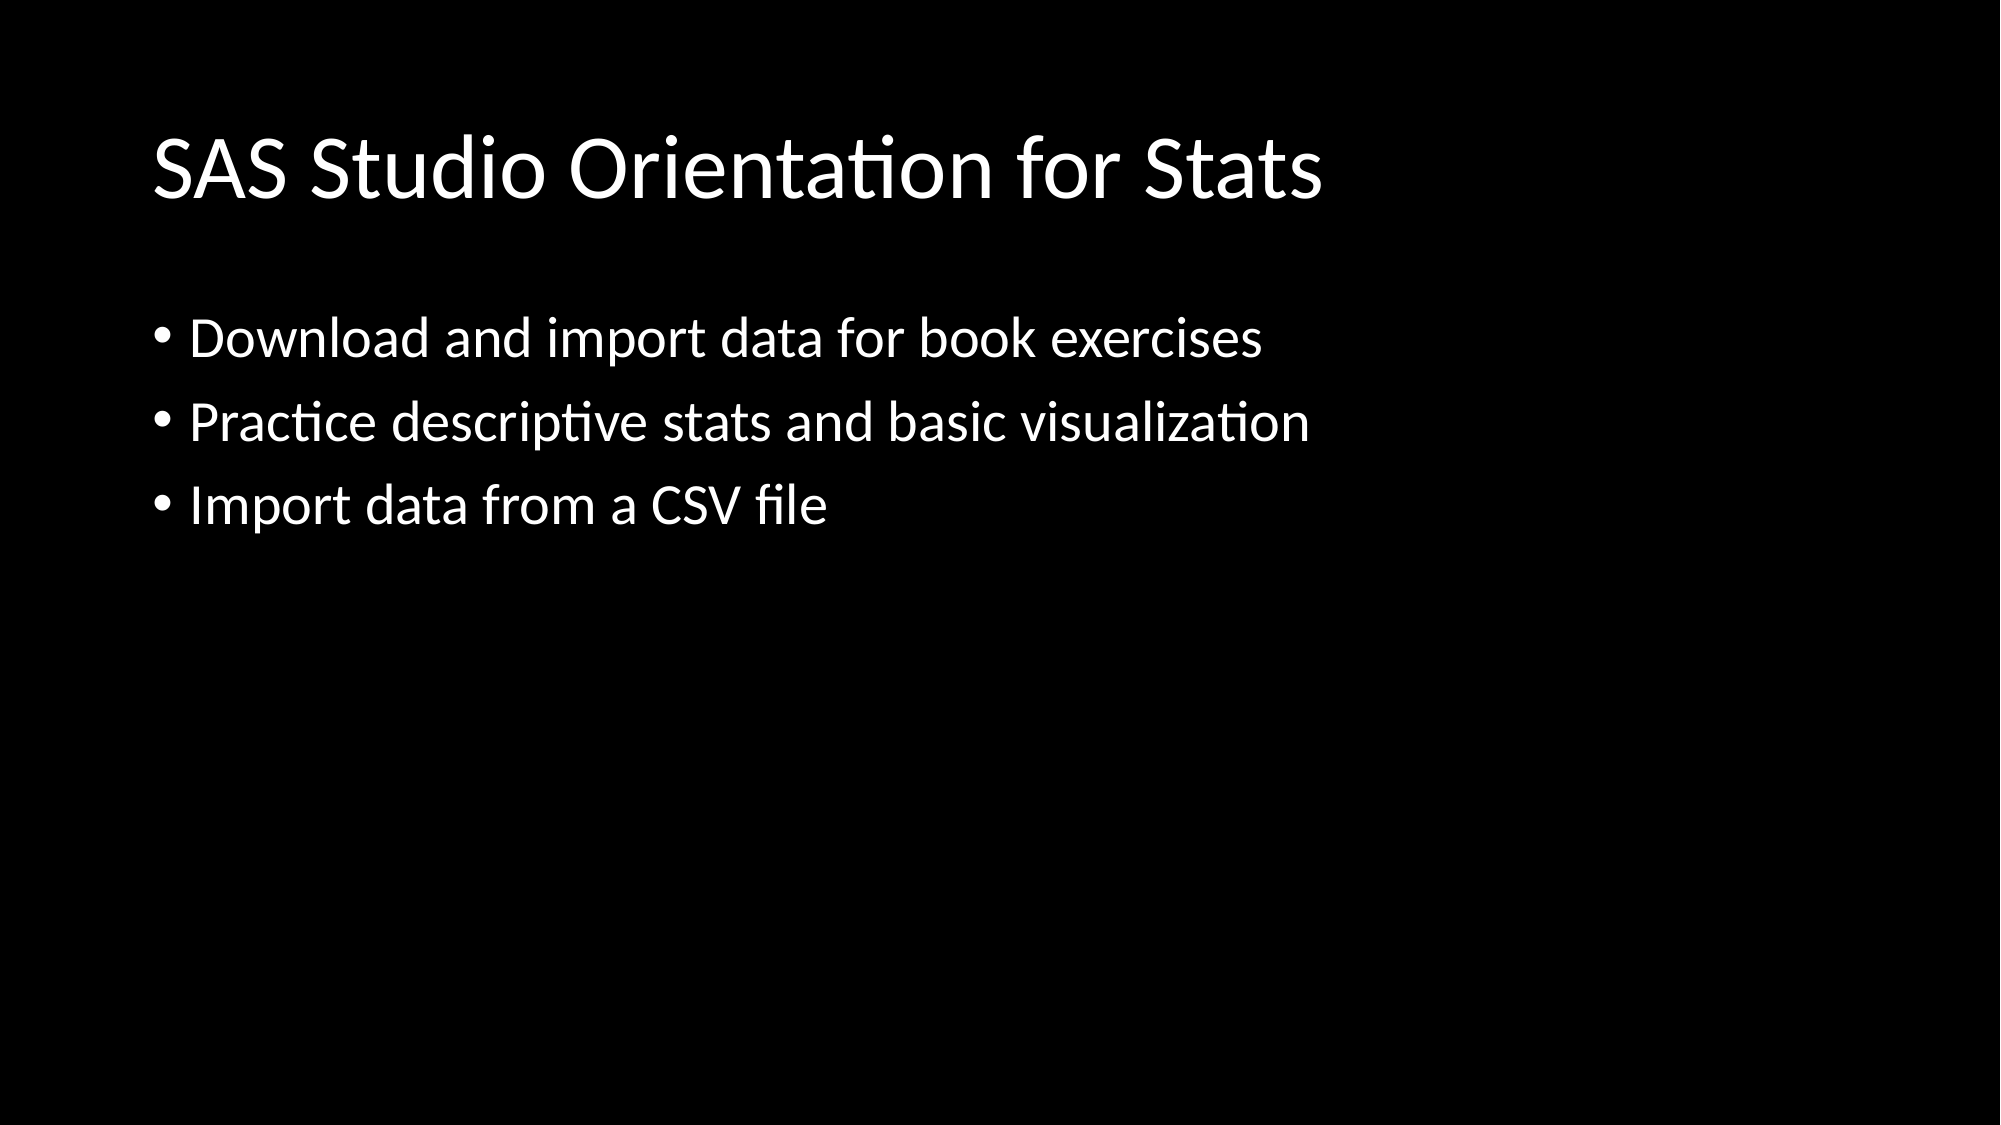

# SAS Studio Orientation for Stats
Download and import data for book exercises
Practice descriptive stats and basic visualization
Import data from a CSV file